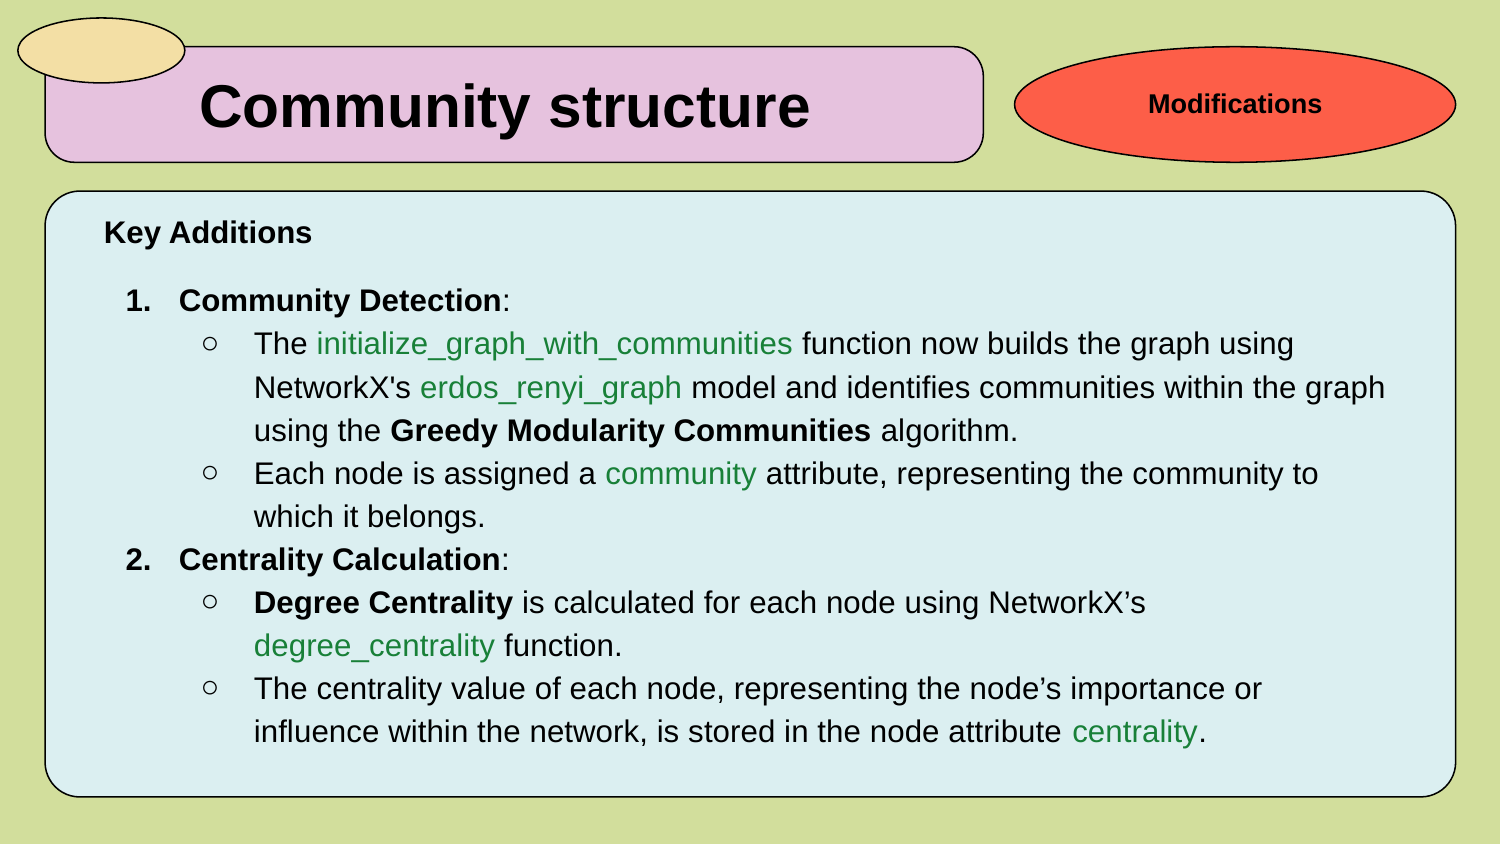

Modifications
# Community structure
Key Additions
Community Detection:
The initialize_graph_with_communities function now builds the graph using NetworkX's erdos_renyi_graph model and identifies communities within the graph using the Greedy Modularity Communities algorithm.
Each node is assigned a community attribute, representing the community to which it belongs.
Centrality Calculation:
Degree Centrality is calculated for each node using NetworkX’s degree_centrality function.
The centrality value of each node, representing the node’s importance or influence within the network, is stored in the node attribute centrality.